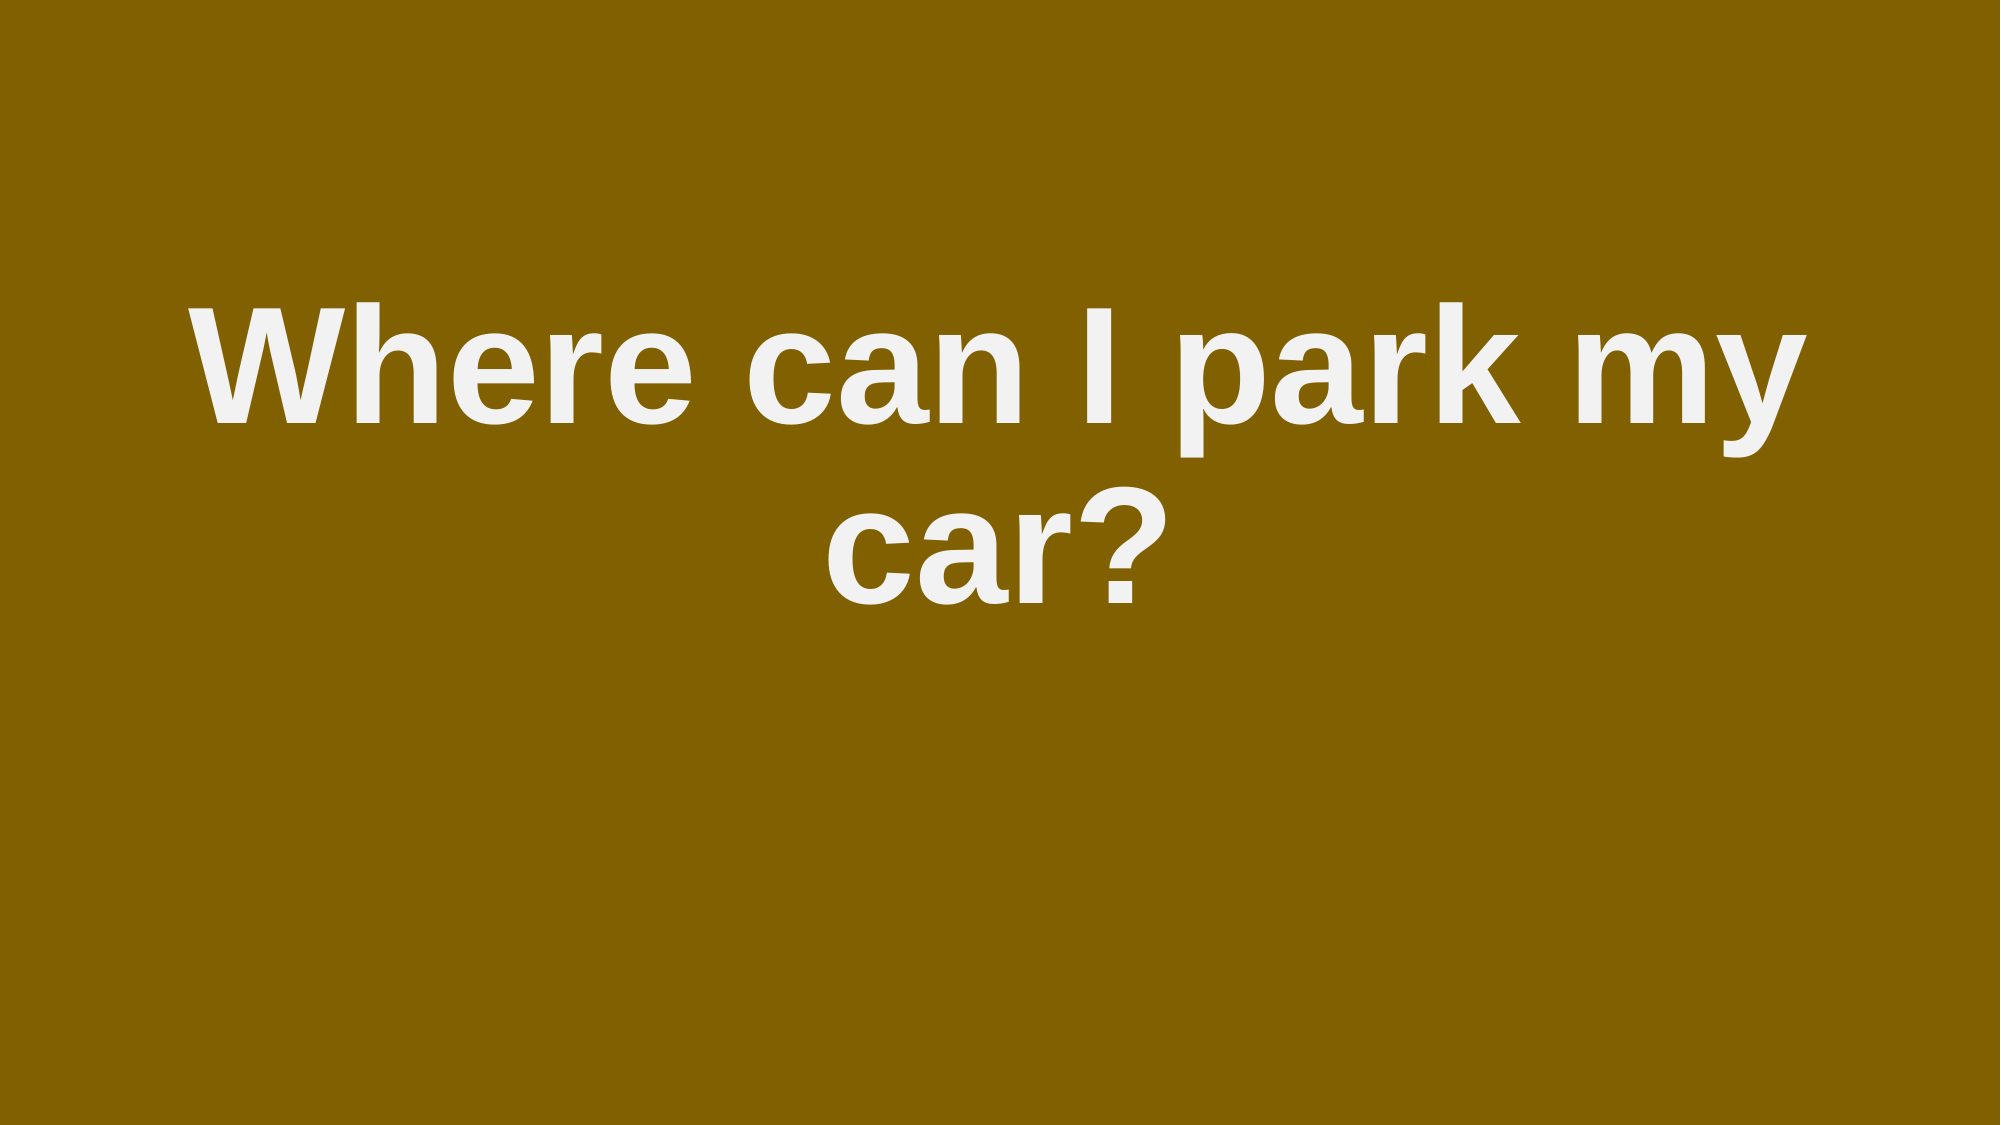

# Where can I park my car?